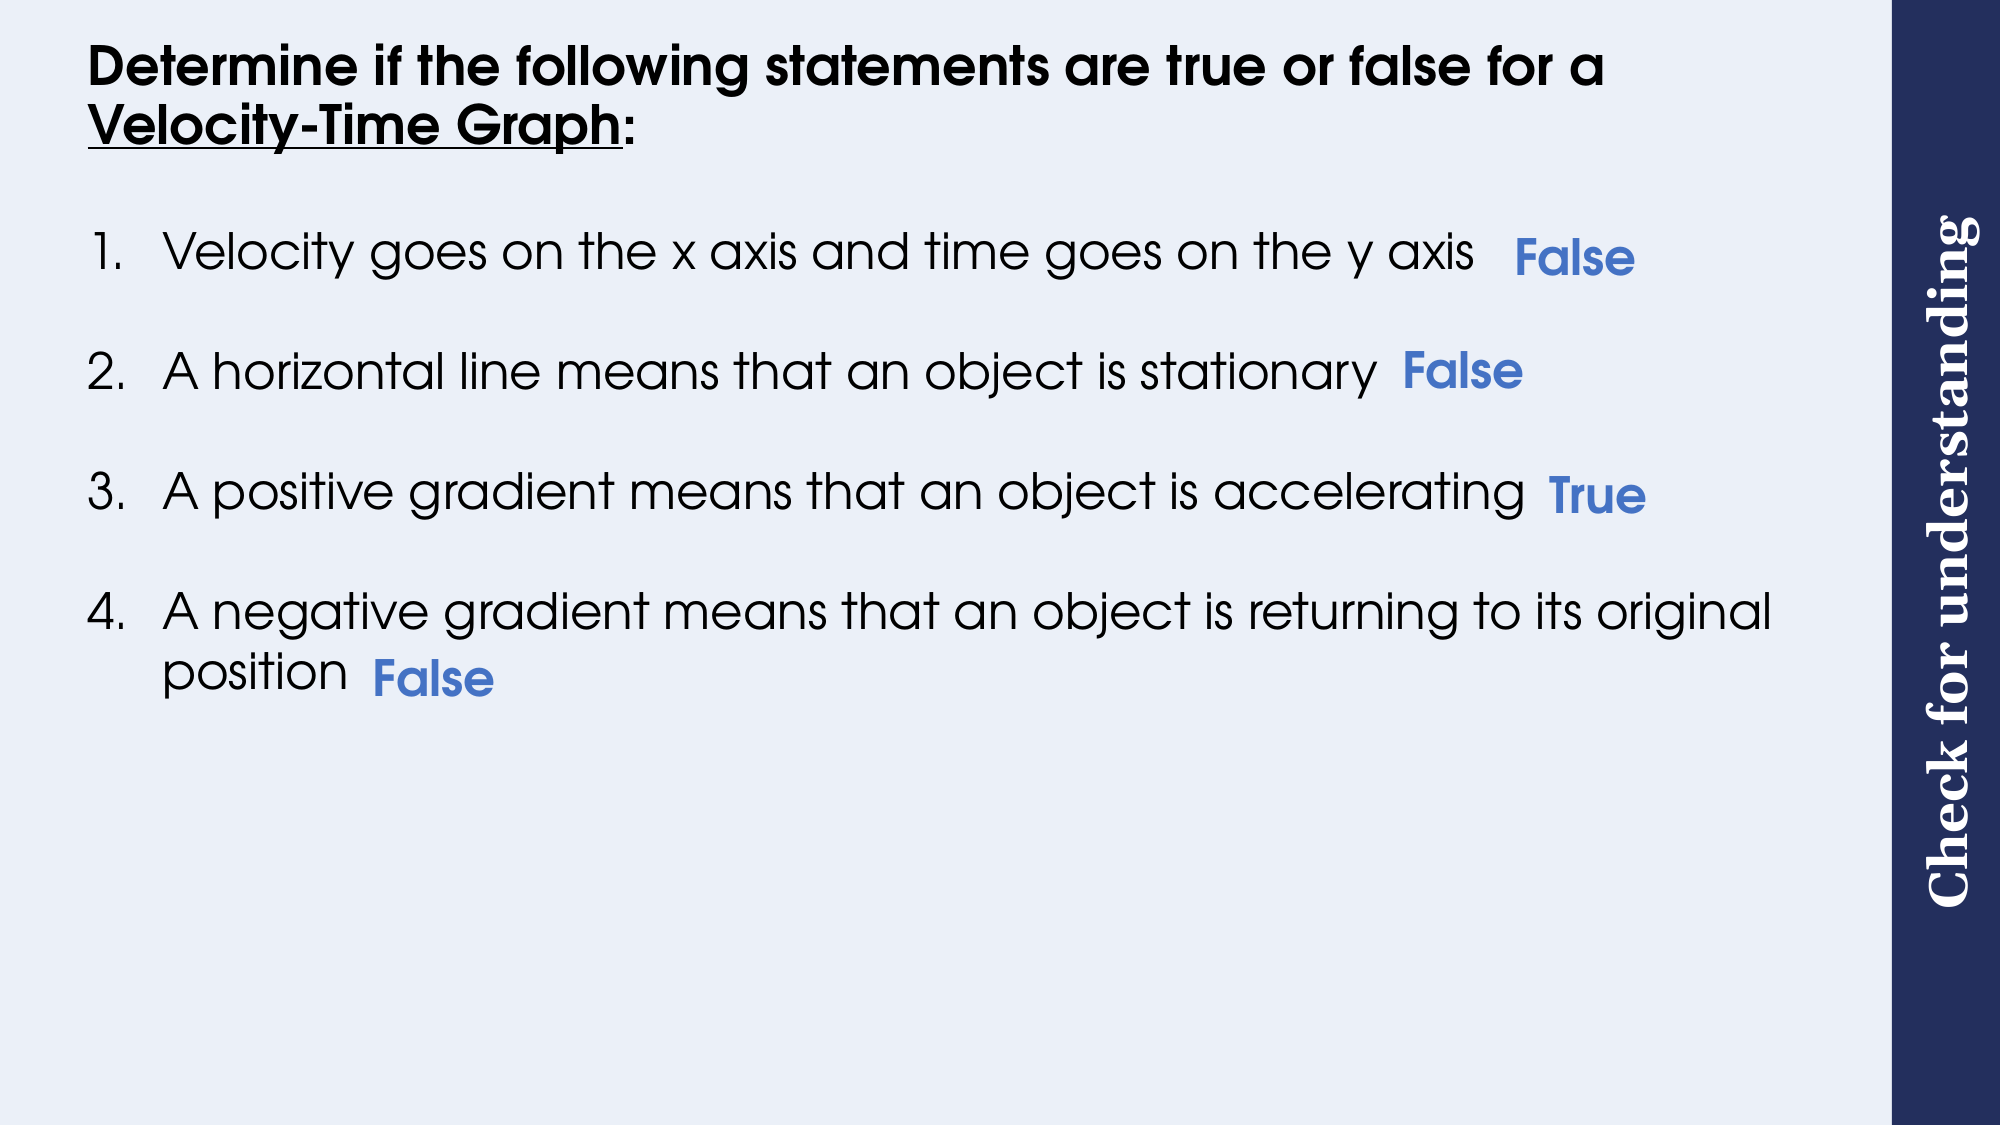

# Determine if the following statements are true or false for a Velocity-Time Graph:
Velocity goes on the x axis and time goes on the y axis

A horizontal line means that an object is stationary

A positive gradient means that an object is accelerating

A negative gradient means that an object is returning to its original position

False
False
True
False